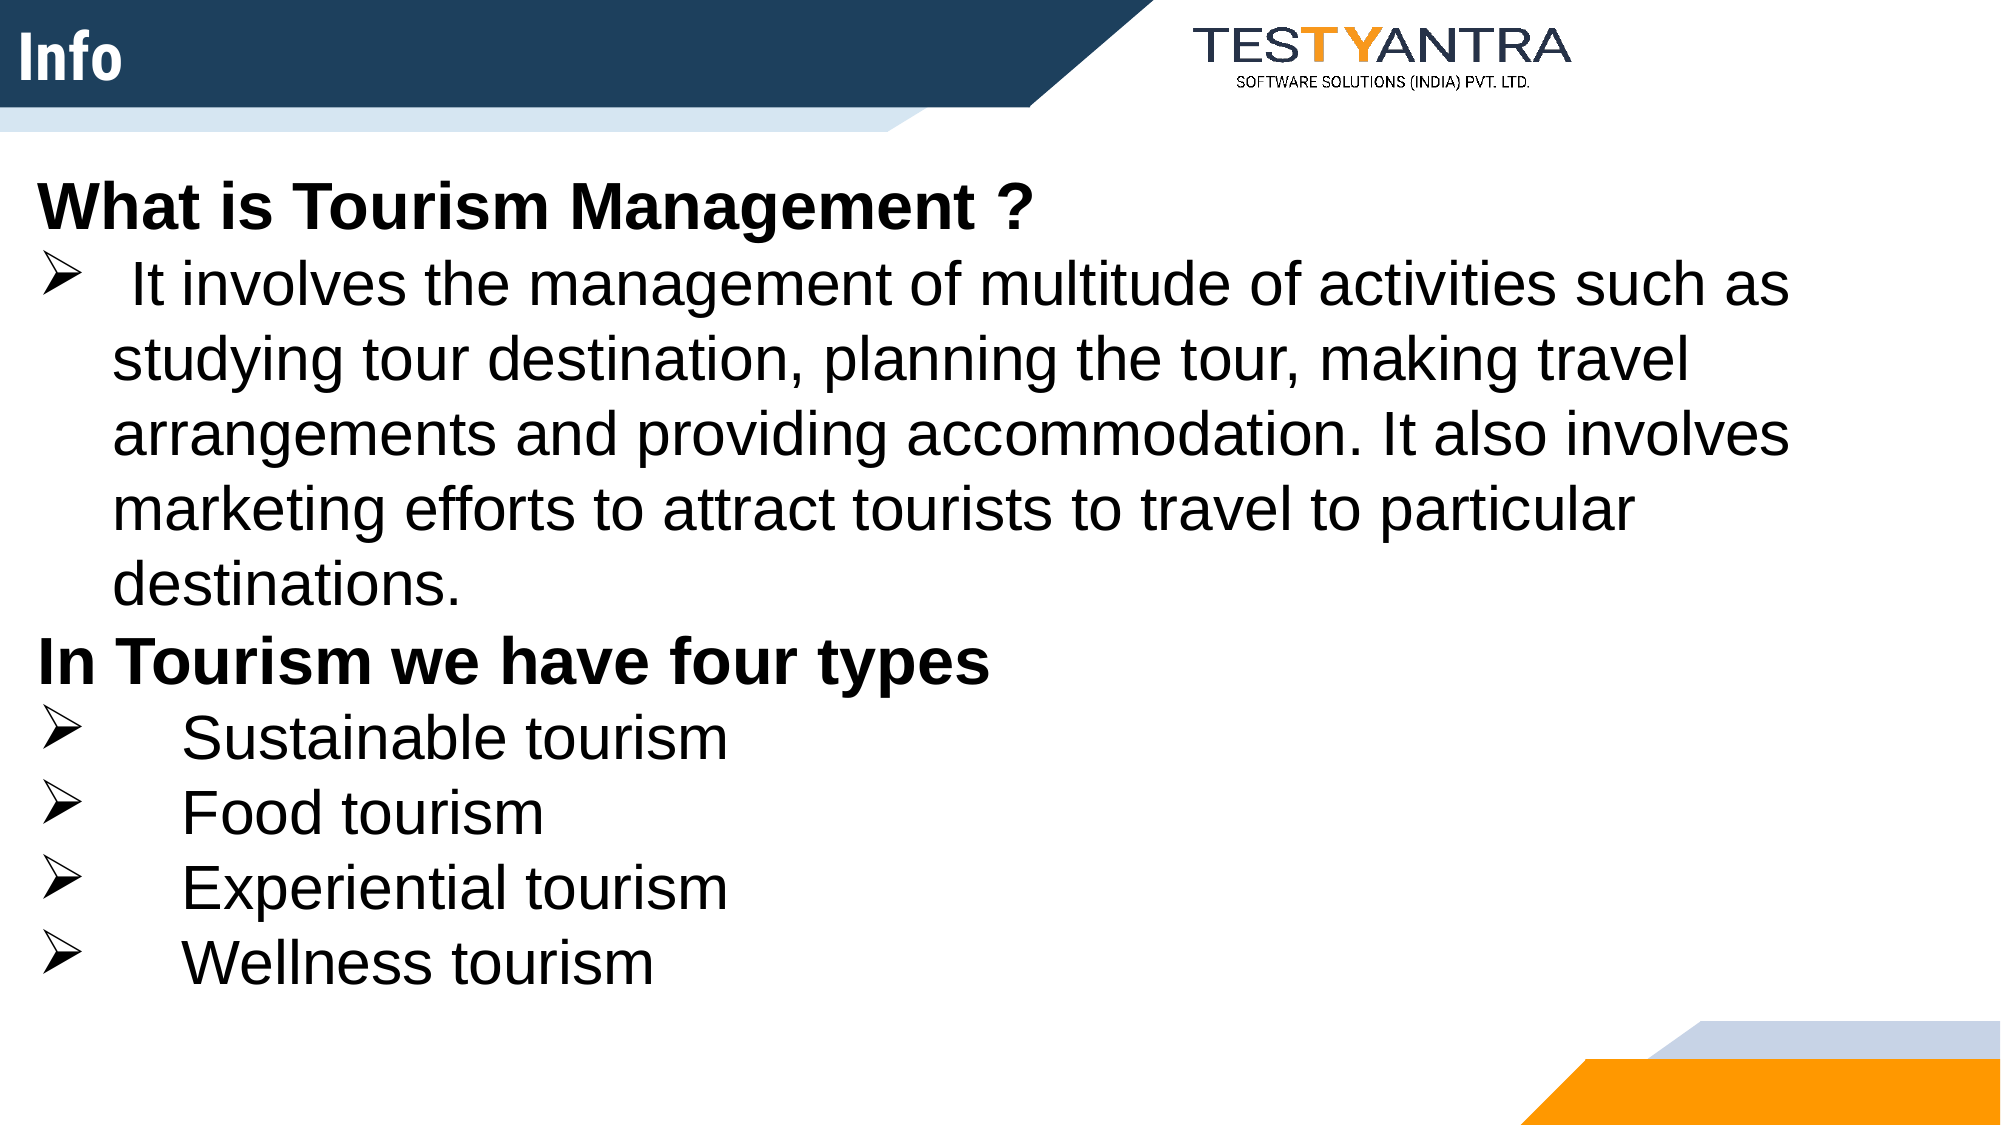

# Info
What is Tourism Management ?
 It involves the management of multitude of activities such as studying tour destination, planning the tour, making travel arrangements and providing accommodation. It also involves marketing efforts to attract tourists to travel to particular destinations.
In Tourism we have four types
    Sustainable tourism
    Food tourism
    Experiential tourism
    Wellness tourism